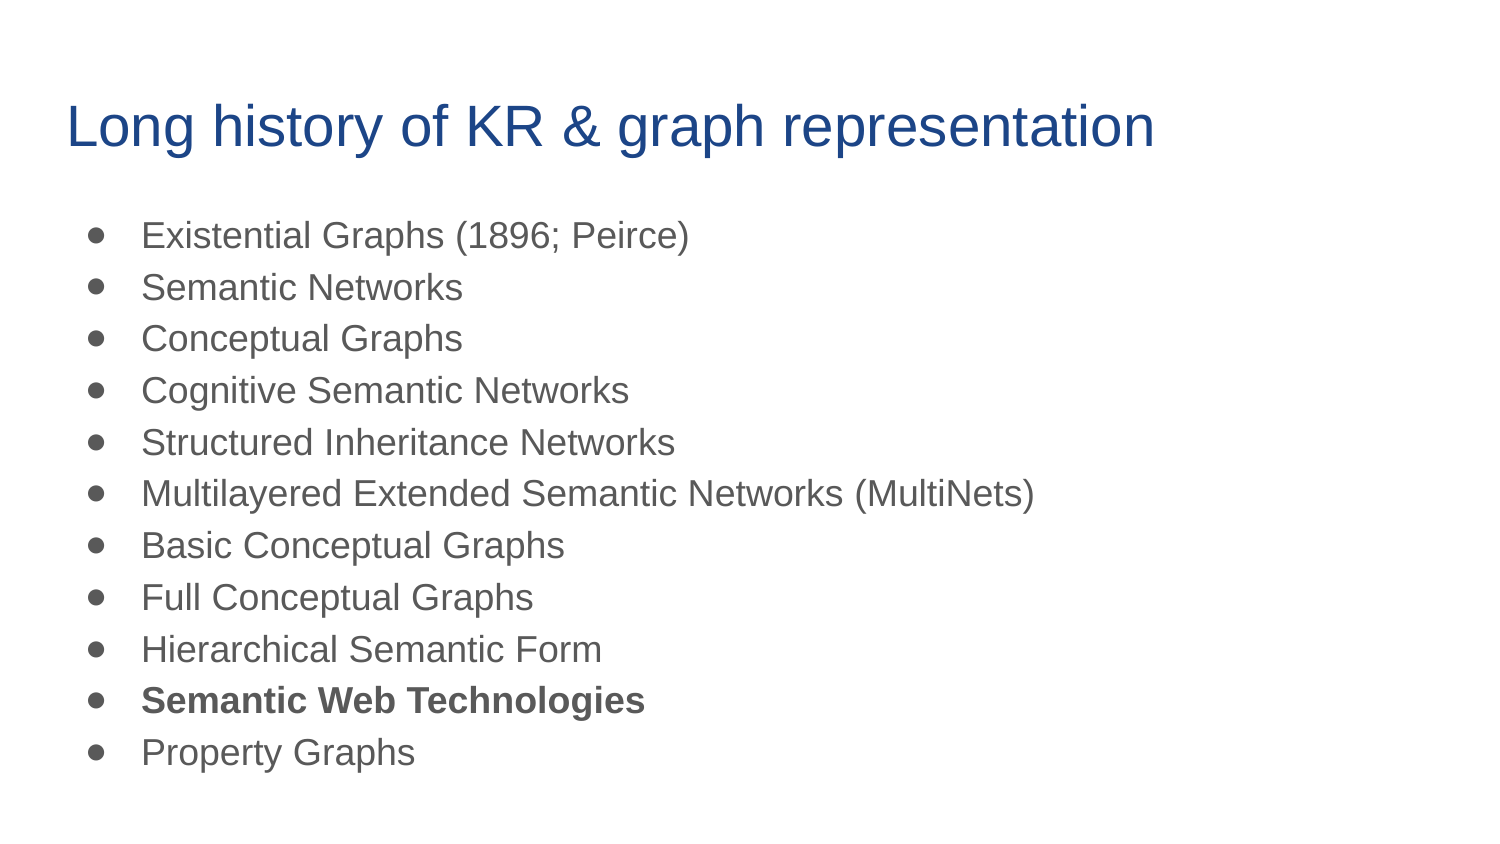

# Long history of KR & graph representation
Existential Graphs (1896; Peirce)
Semantic Networks
Conceptual Graphs
Cognitive Semantic Networks
Structured Inheritance Networks
Multilayered Extended Semantic Networks (MultiNets)
Basic Conceptual Graphs
Full Conceptual Graphs
Hierarchical Semantic Form
Semantic Web Technologies
Property Graphs